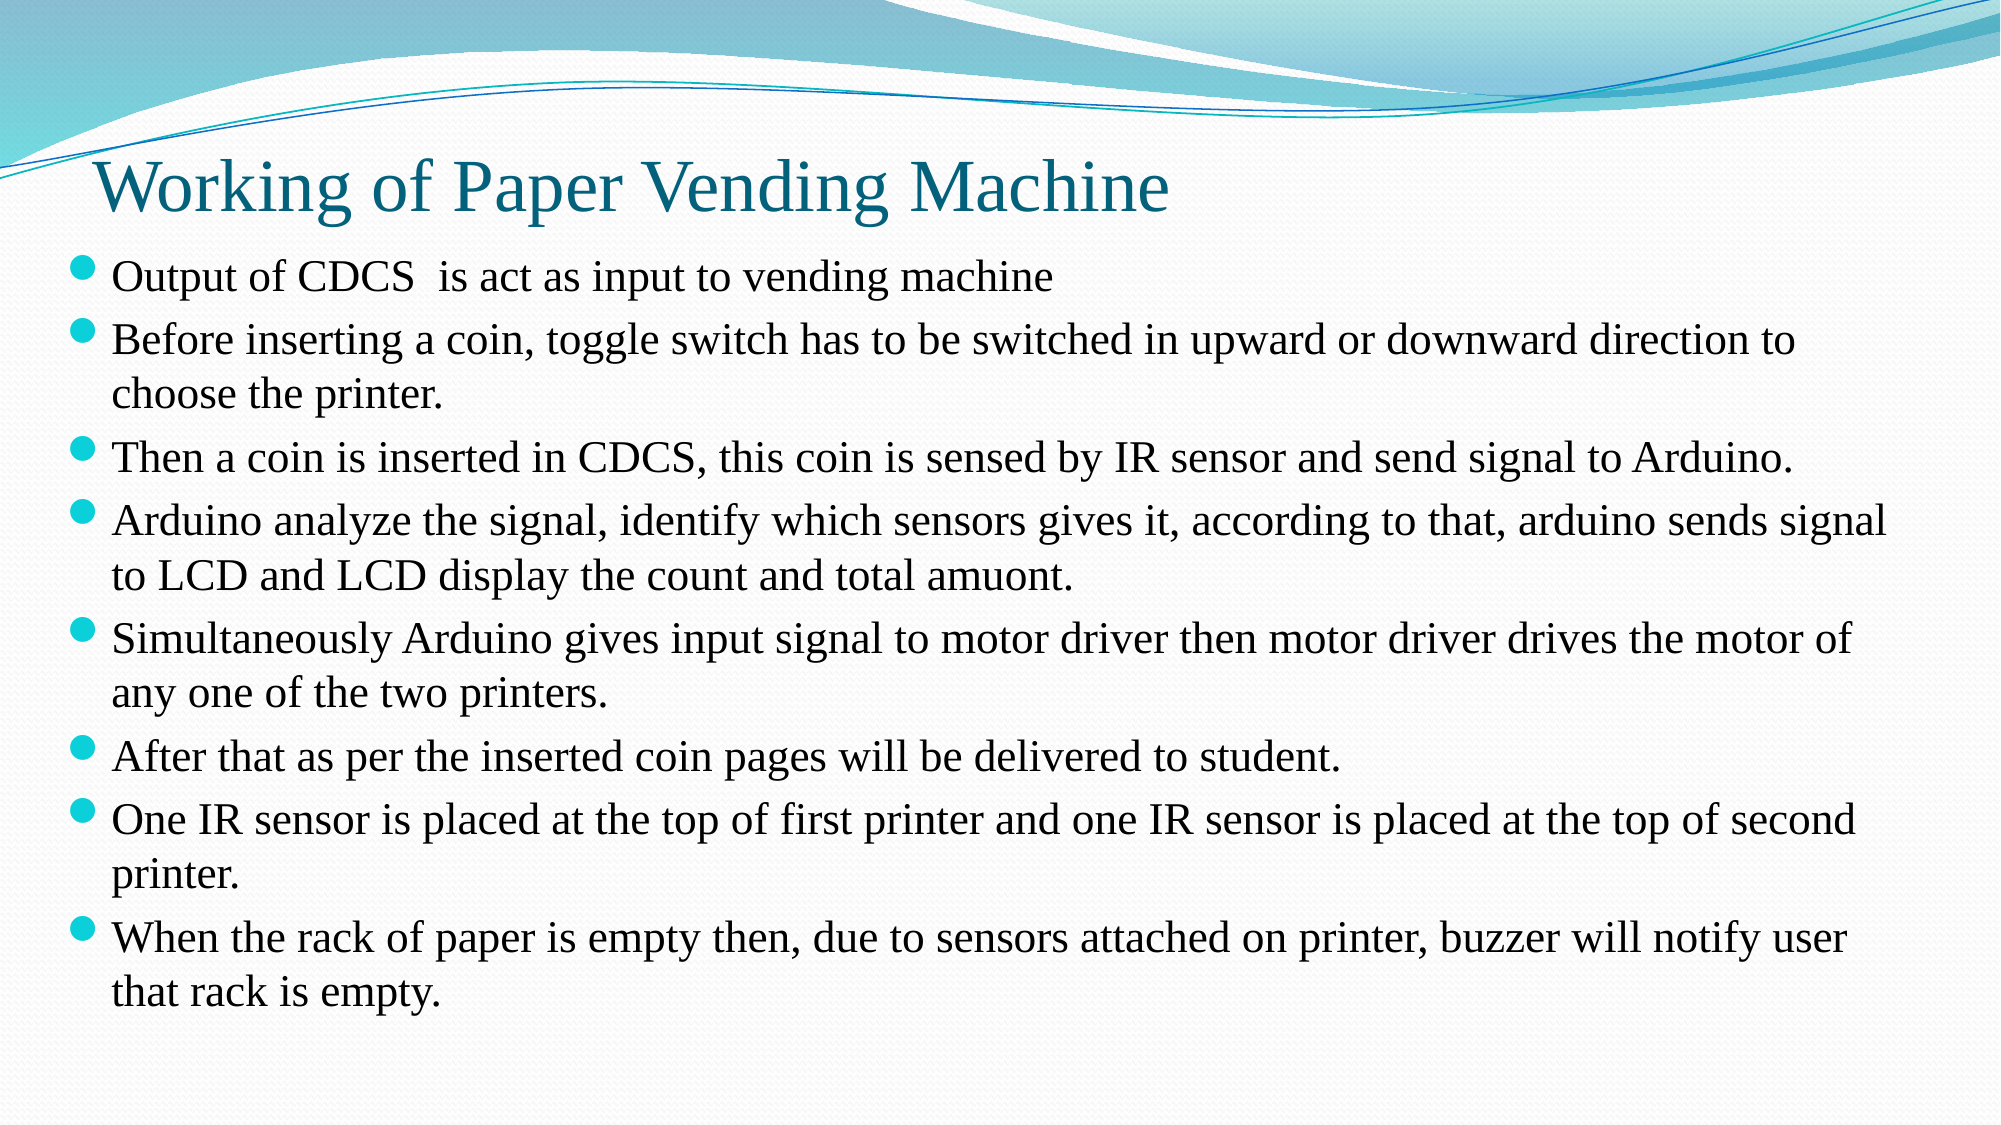

# Working of Paper Vending Machine
Output of CDCS  is act as input to vending machine
Before inserting a coin, toggle switch has to be switched in upward or downward direction to choose the printer.
Then a coin is inserted in CDCS, this coin is sensed by IR sensor and send signal to Arduino.
Arduino analyze the signal, identify which sensors gives it, according to that, arduino sends signal to LCD and LCD display the count and total amuont.
Simultaneously Arduino gives input signal to motor driver then motor driver drives the motor of any one of the two printers.
After that as per the inserted coin pages will be delivered to student.
One IR sensor is placed at the top of first printer and one IR sensor is placed at the top of second printer.
When the rack of paper is empty then, due to sensors attached on printer, buzzer will notify user that rack is empty.